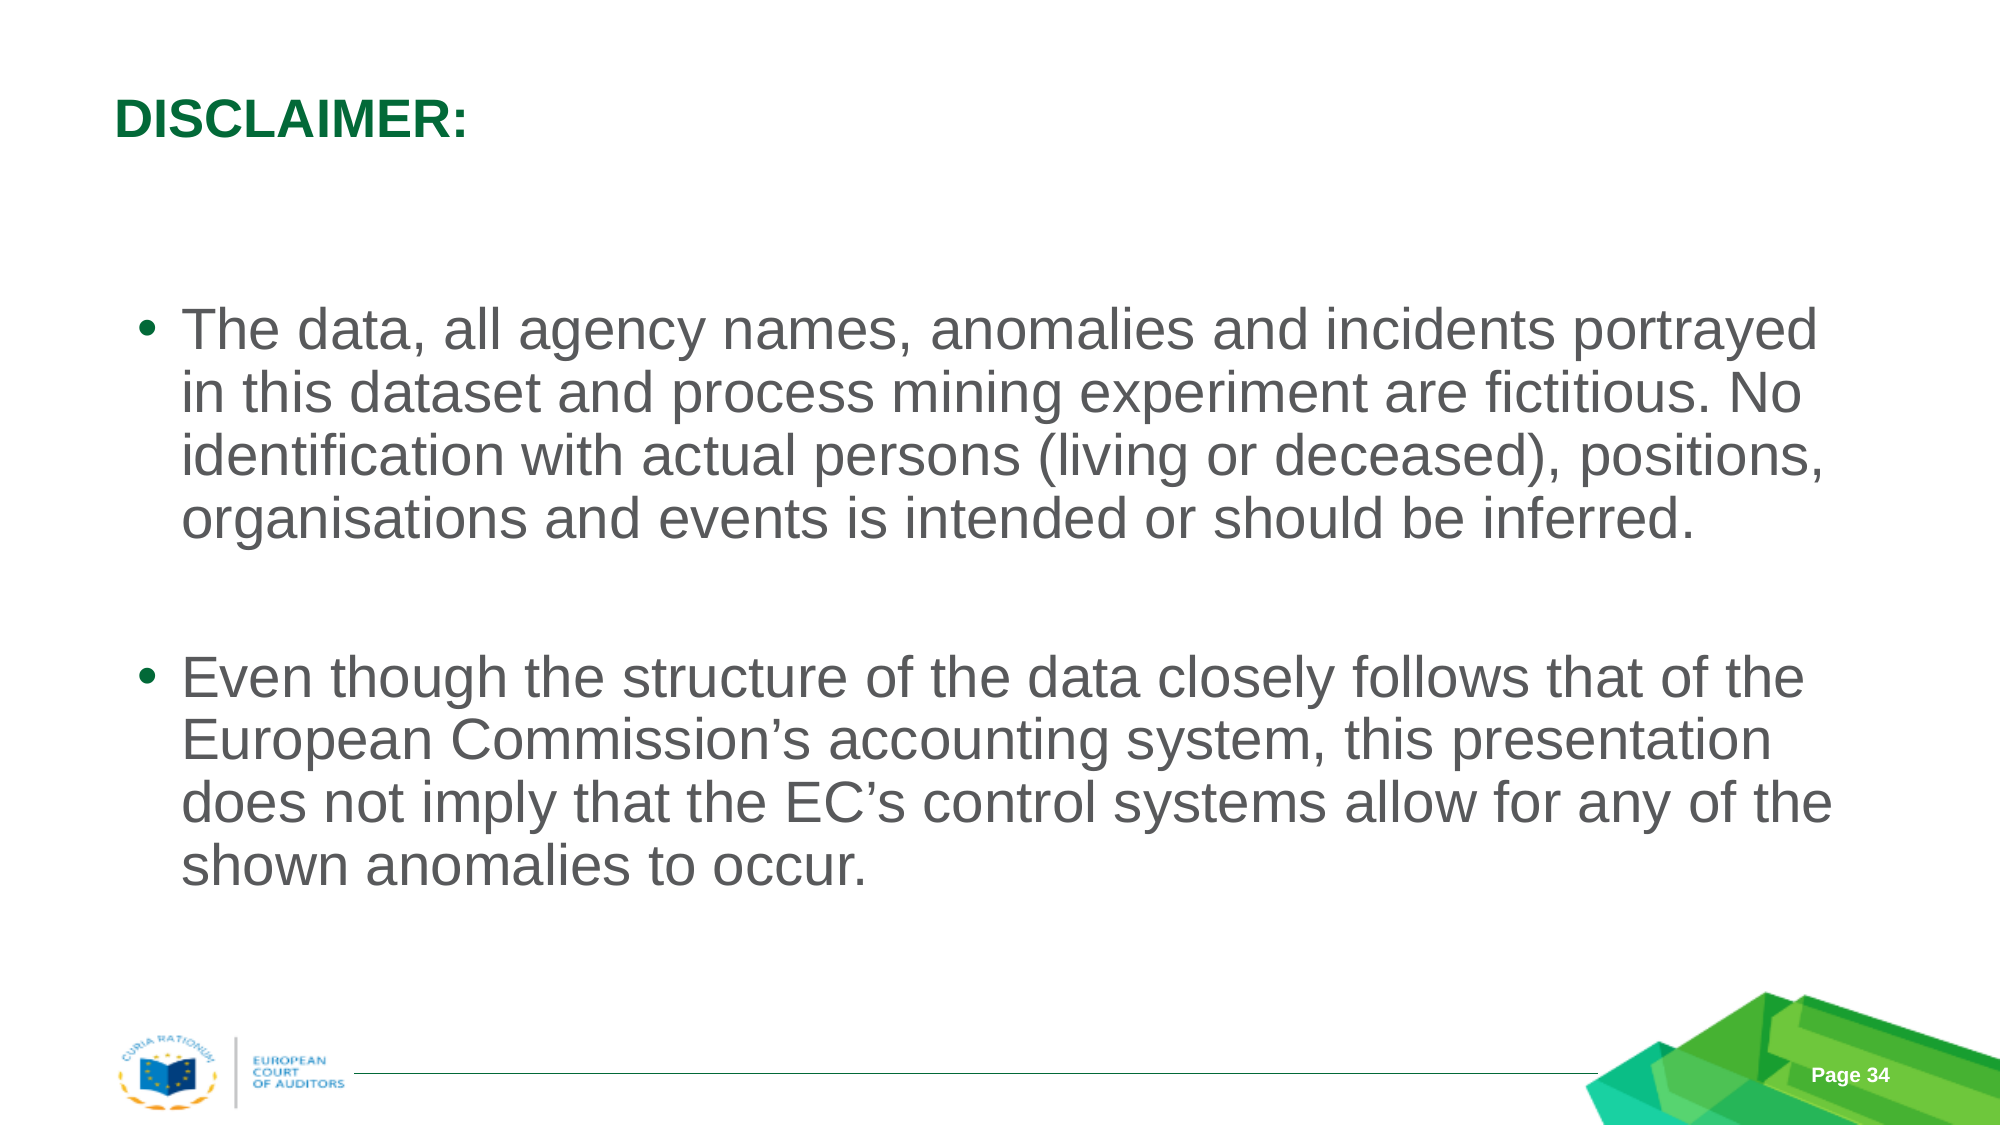

# DISCLAIMER:
The data, all agency names, anomalies and incidents portrayed in this dataset and process mining experiment are fictitious. No identification with actual persons (living or deceased), positions, organisations and events is intended or should be inferred.

Even though the structure of the data closely follows that of the European Commission’s accounting system, this presentation does not imply that the EC’s control systems allow for any of the shown anomalies to occur.

Page 34